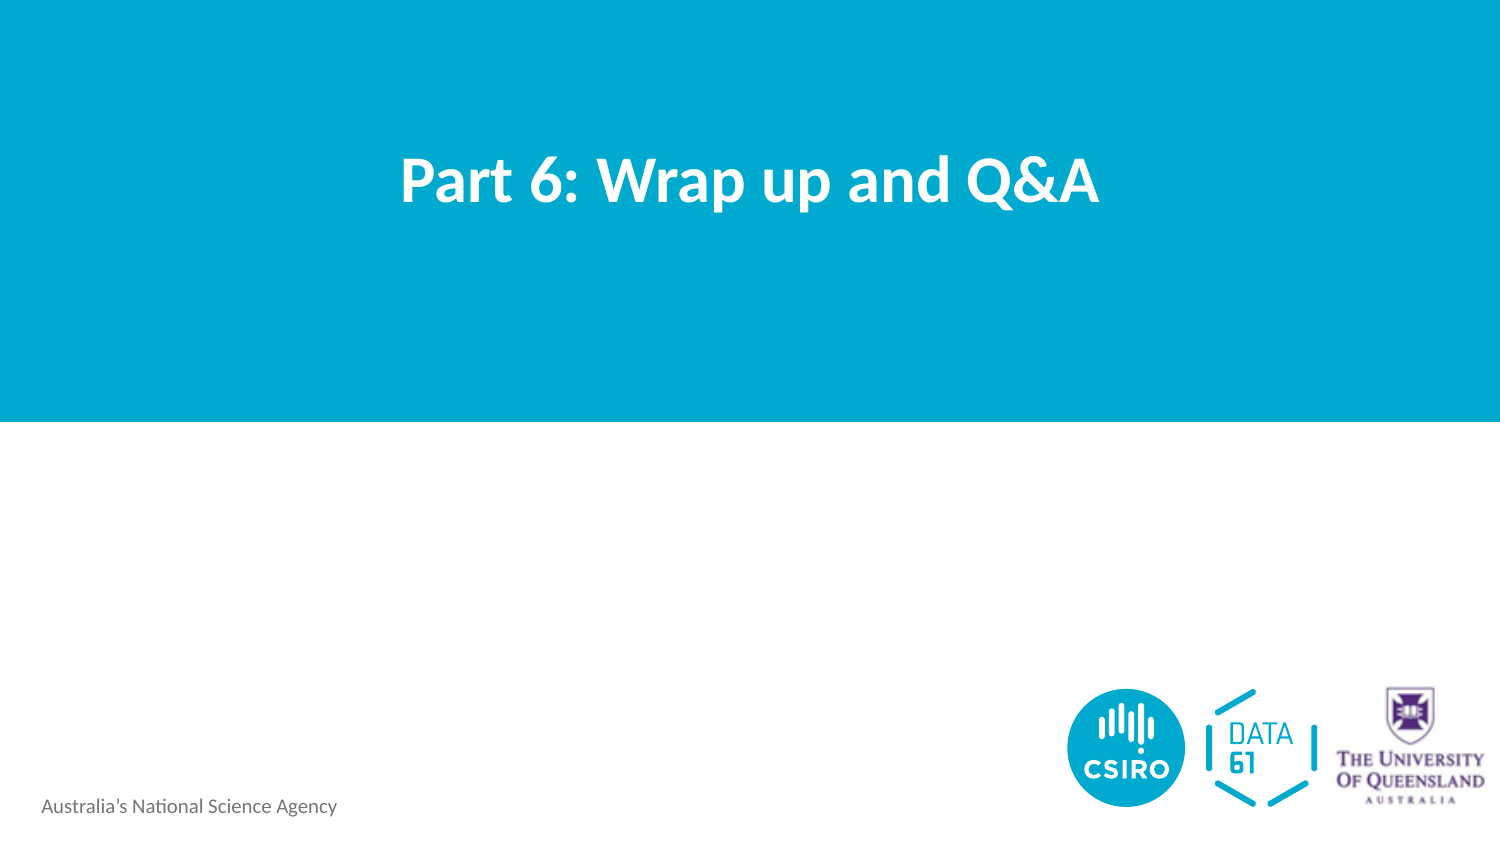

# Part 6: Wrap up and Q&A